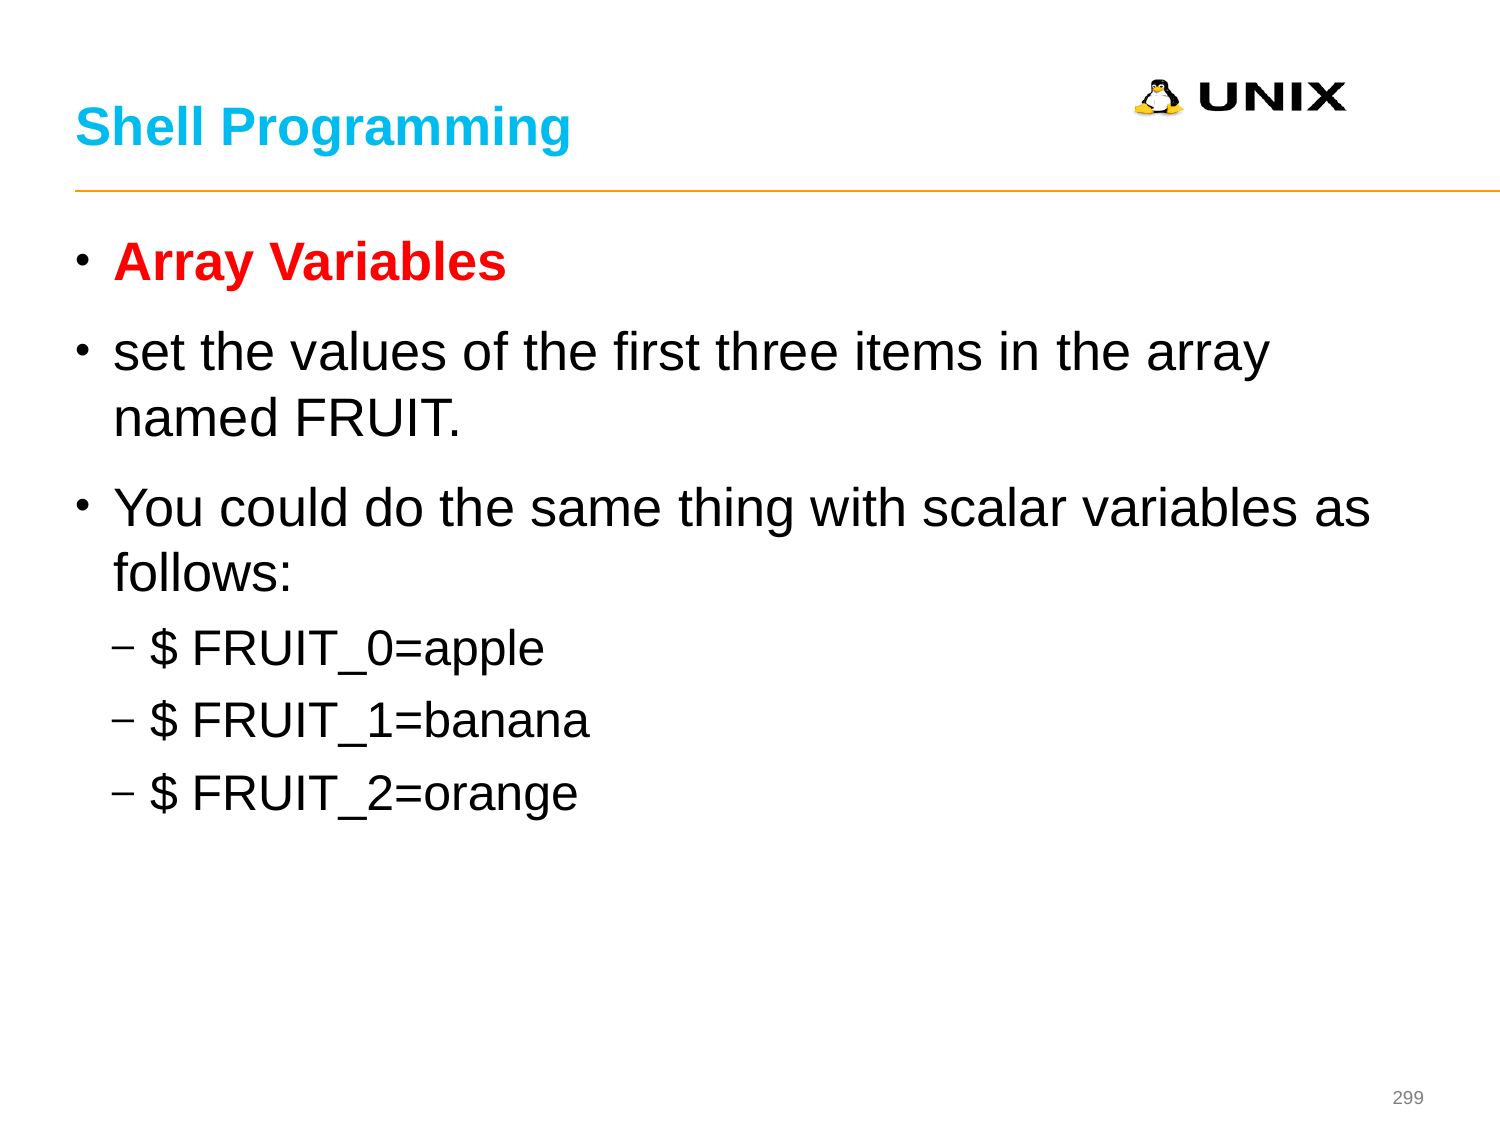

# Shell Programming
Array Variables
set the values of the first three items in the array named FRUIT.
You could do the same thing with scalar variables as follows:
$ FRUIT_0=apple
$ FRUIT_1=banana
$ FRUIT_2=orange